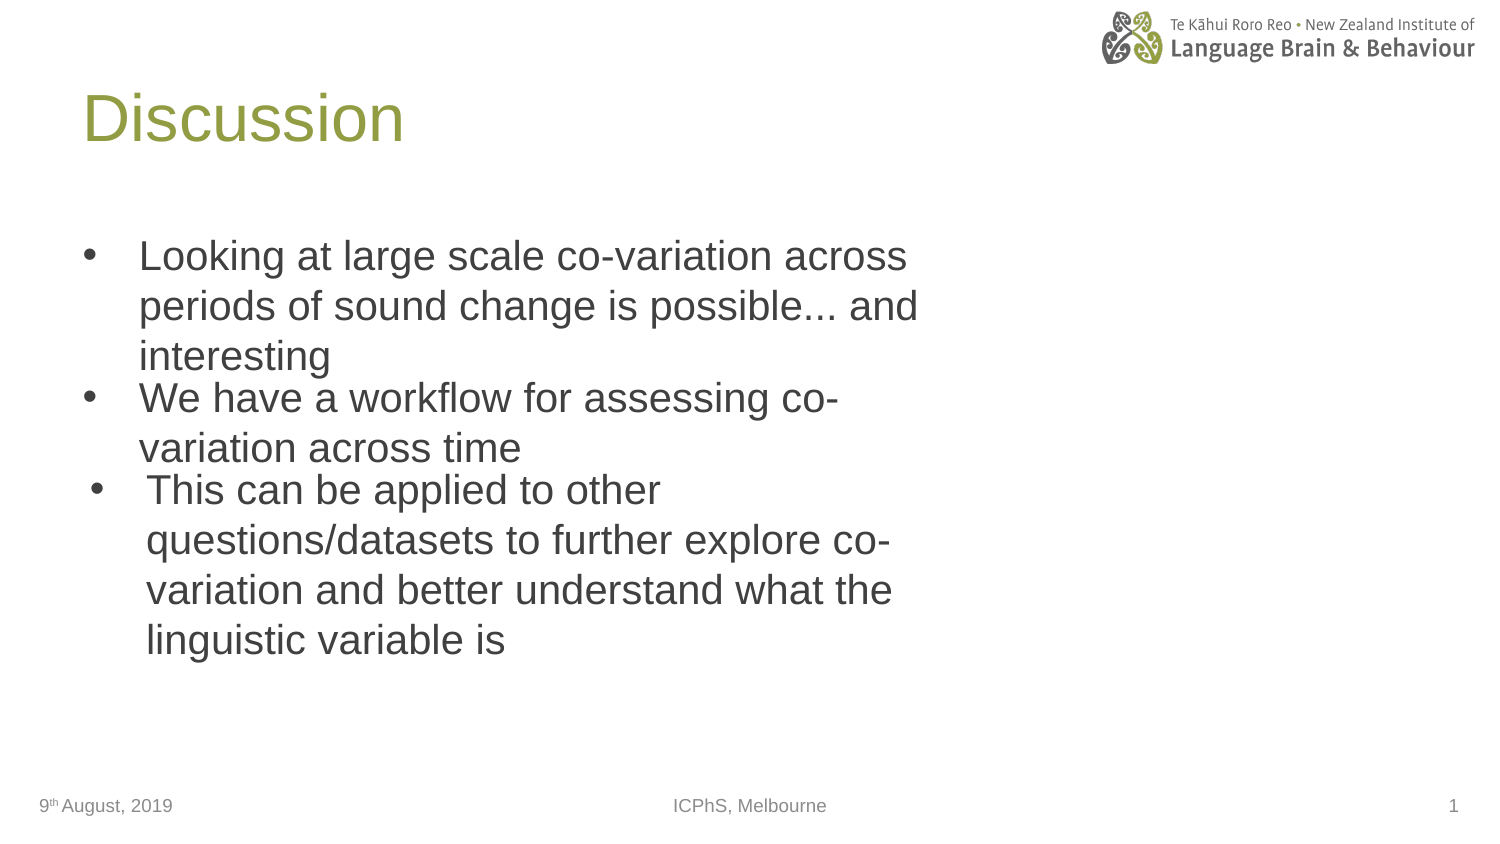

Discussion
Looking at large scale co-variation across periods of sound change is possible... and interesting
We have a workflow for assessing co-variation across time
This can be applied to other questions/datasets to further explore co-variation and better understand what the linguistic variable is
1
9th August, 2019
ICPhS, Melbourne